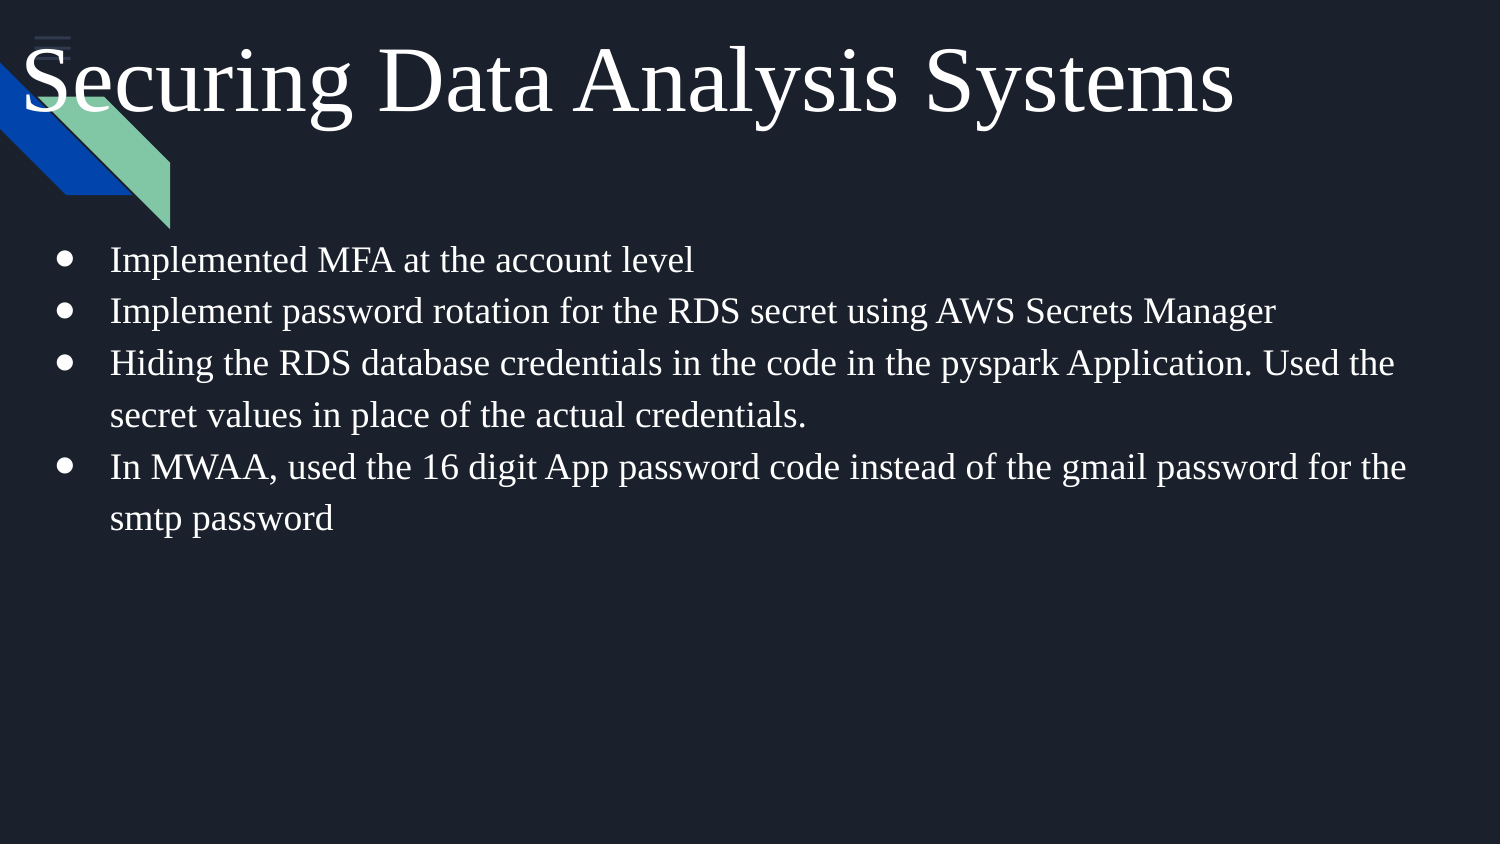

# Securing Data Analysis Systems

Implemented MFA at the account level
Implement password rotation for the RDS secret using AWS Secrets Manager
Hiding the RDS database credentials in the code in the pyspark Application. Used the secret values in place of the actual credentials.
In MWAA, used the 16 digit App password code instead of the gmail password for the smtp password